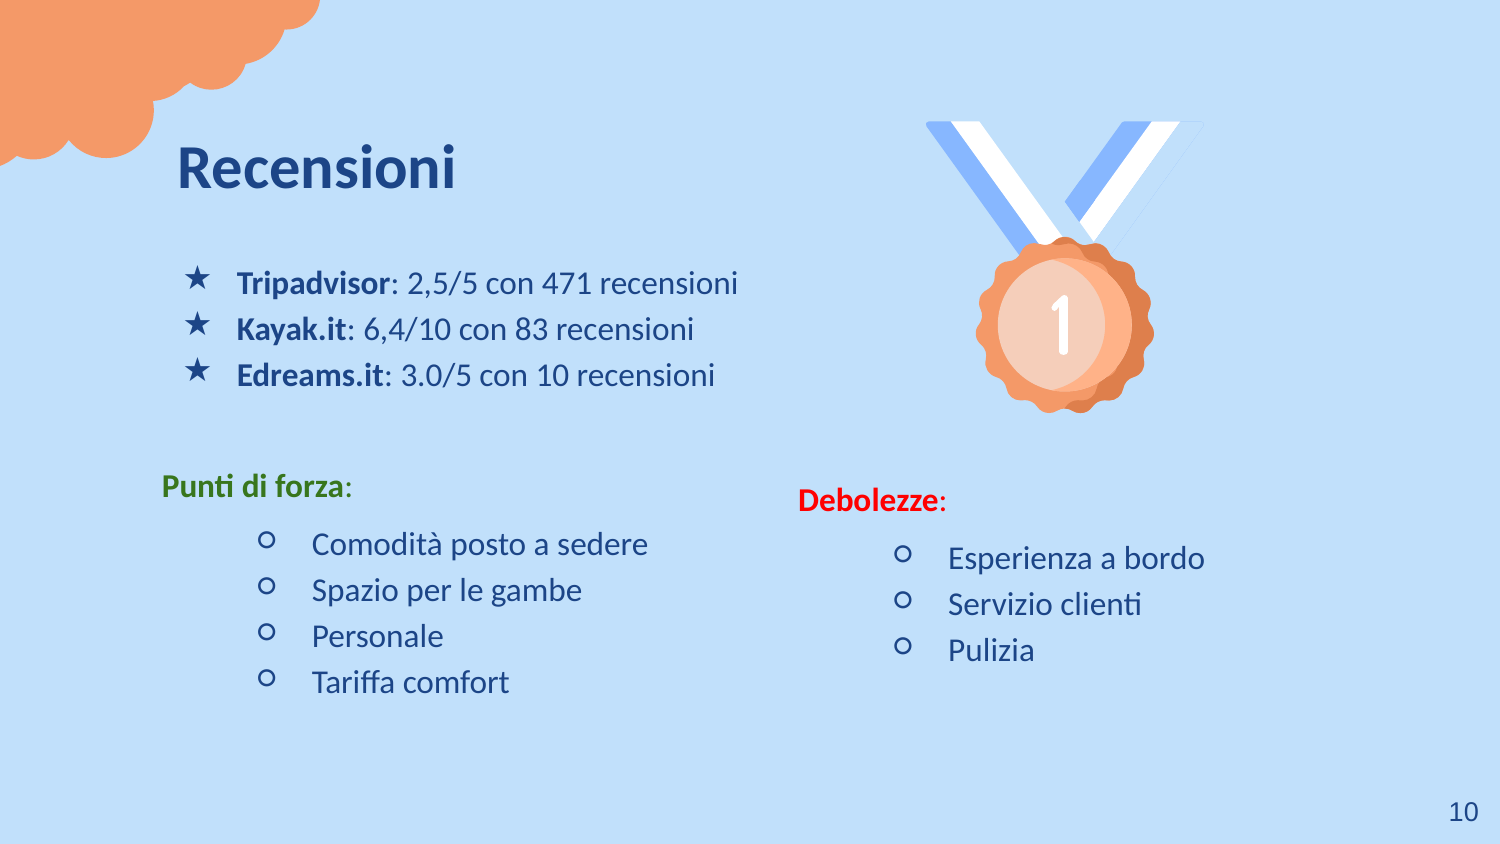

# Recensioni
Tripadvisor: 2,5/5 con 471 recensioni
Kayak.it: 6,4/10 con 83 recensioni
Edreams.it: 3.0/5 con 10 recensioni

Punti di forza:
Comodità posto a sedere
Spazio per le gambe
Personale
Tariffa comfort

Debolezze:
Esperienza a bordo
Servizio clienti
Pulizia
10